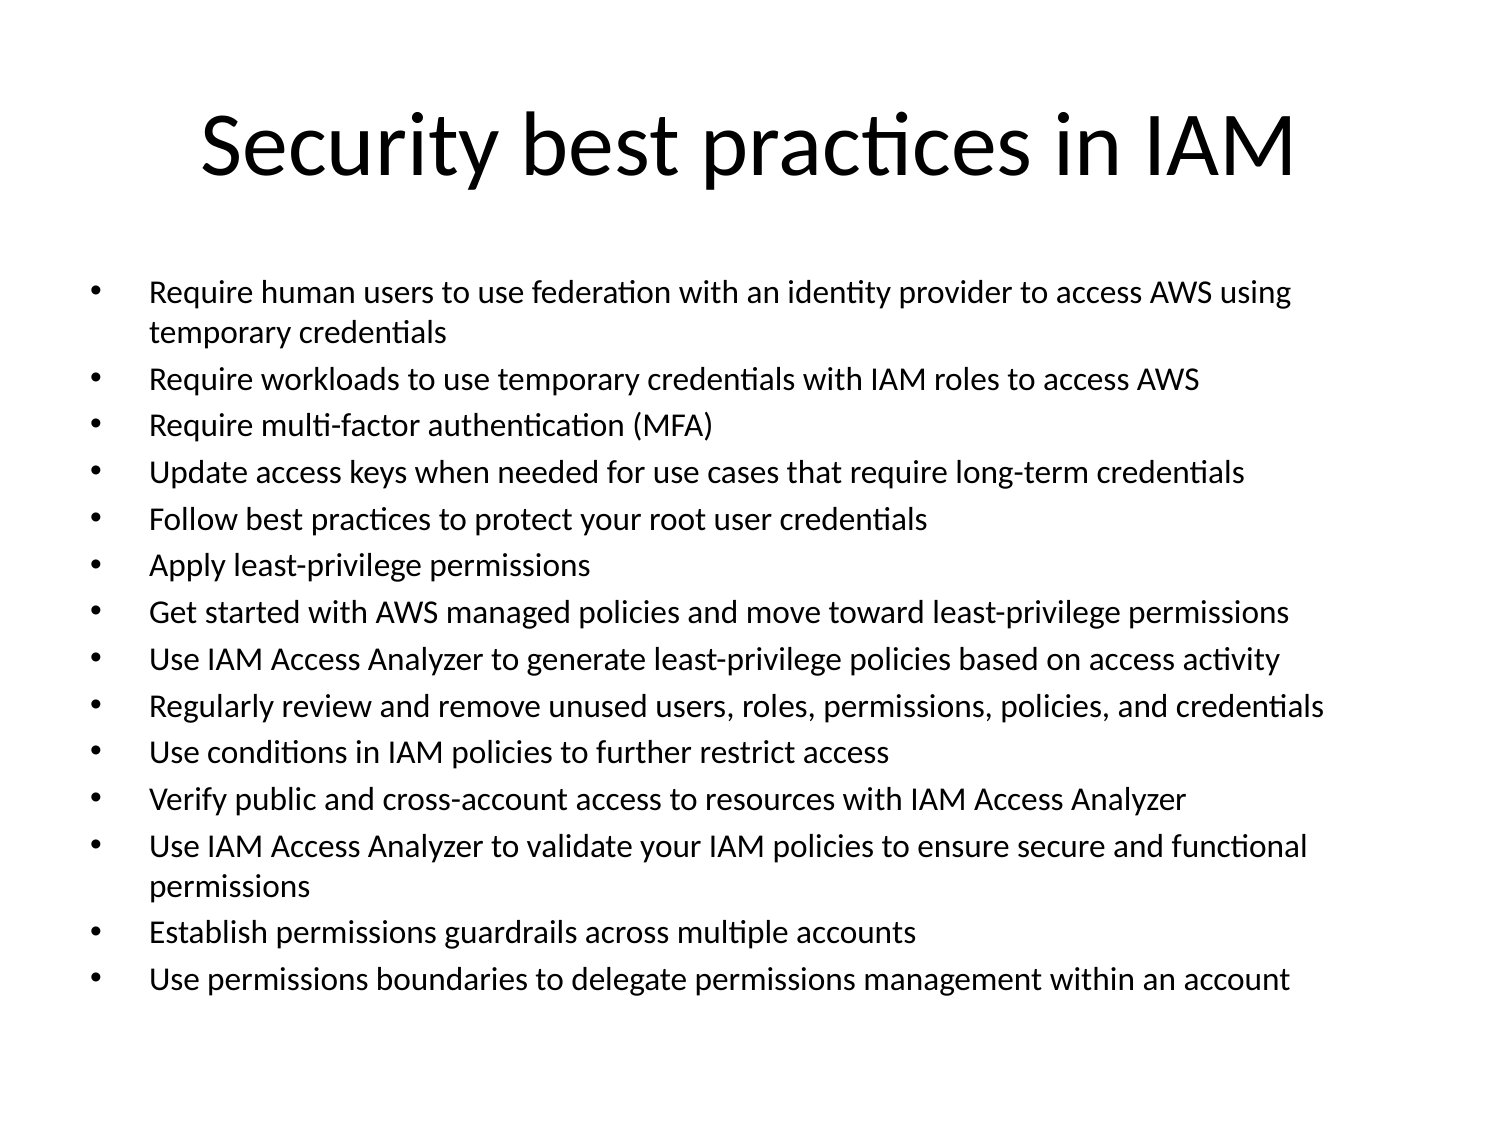

# Security best practices in IAM
Require human users to use federation with an identity provider to access AWS using temporary credentials
Require workloads to use temporary credentials with IAM roles to access AWS
Require multi-factor authentication (MFA)
Update access keys when needed for use cases that require long-term credentials
Follow best practices to protect your root user credentials
Apply least-privilege permissions
Get started with AWS managed policies and move toward least-privilege permissions
Use IAM Access Analyzer to generate least-privilege policies based on access activity
Regularly review and remove unused users, roles, permissions, policies, and credentials
Use conditions in IAM policies to further restrict access
Verify public and cross-account access to resources with IAM Access Analyzer
Use IAM Access Analyzer to validate your IAM policies to ensure secure and functional permissions
Establish permissions guardrails across multiple accounts
Use permissions boundaries to delegate permissions management within an account